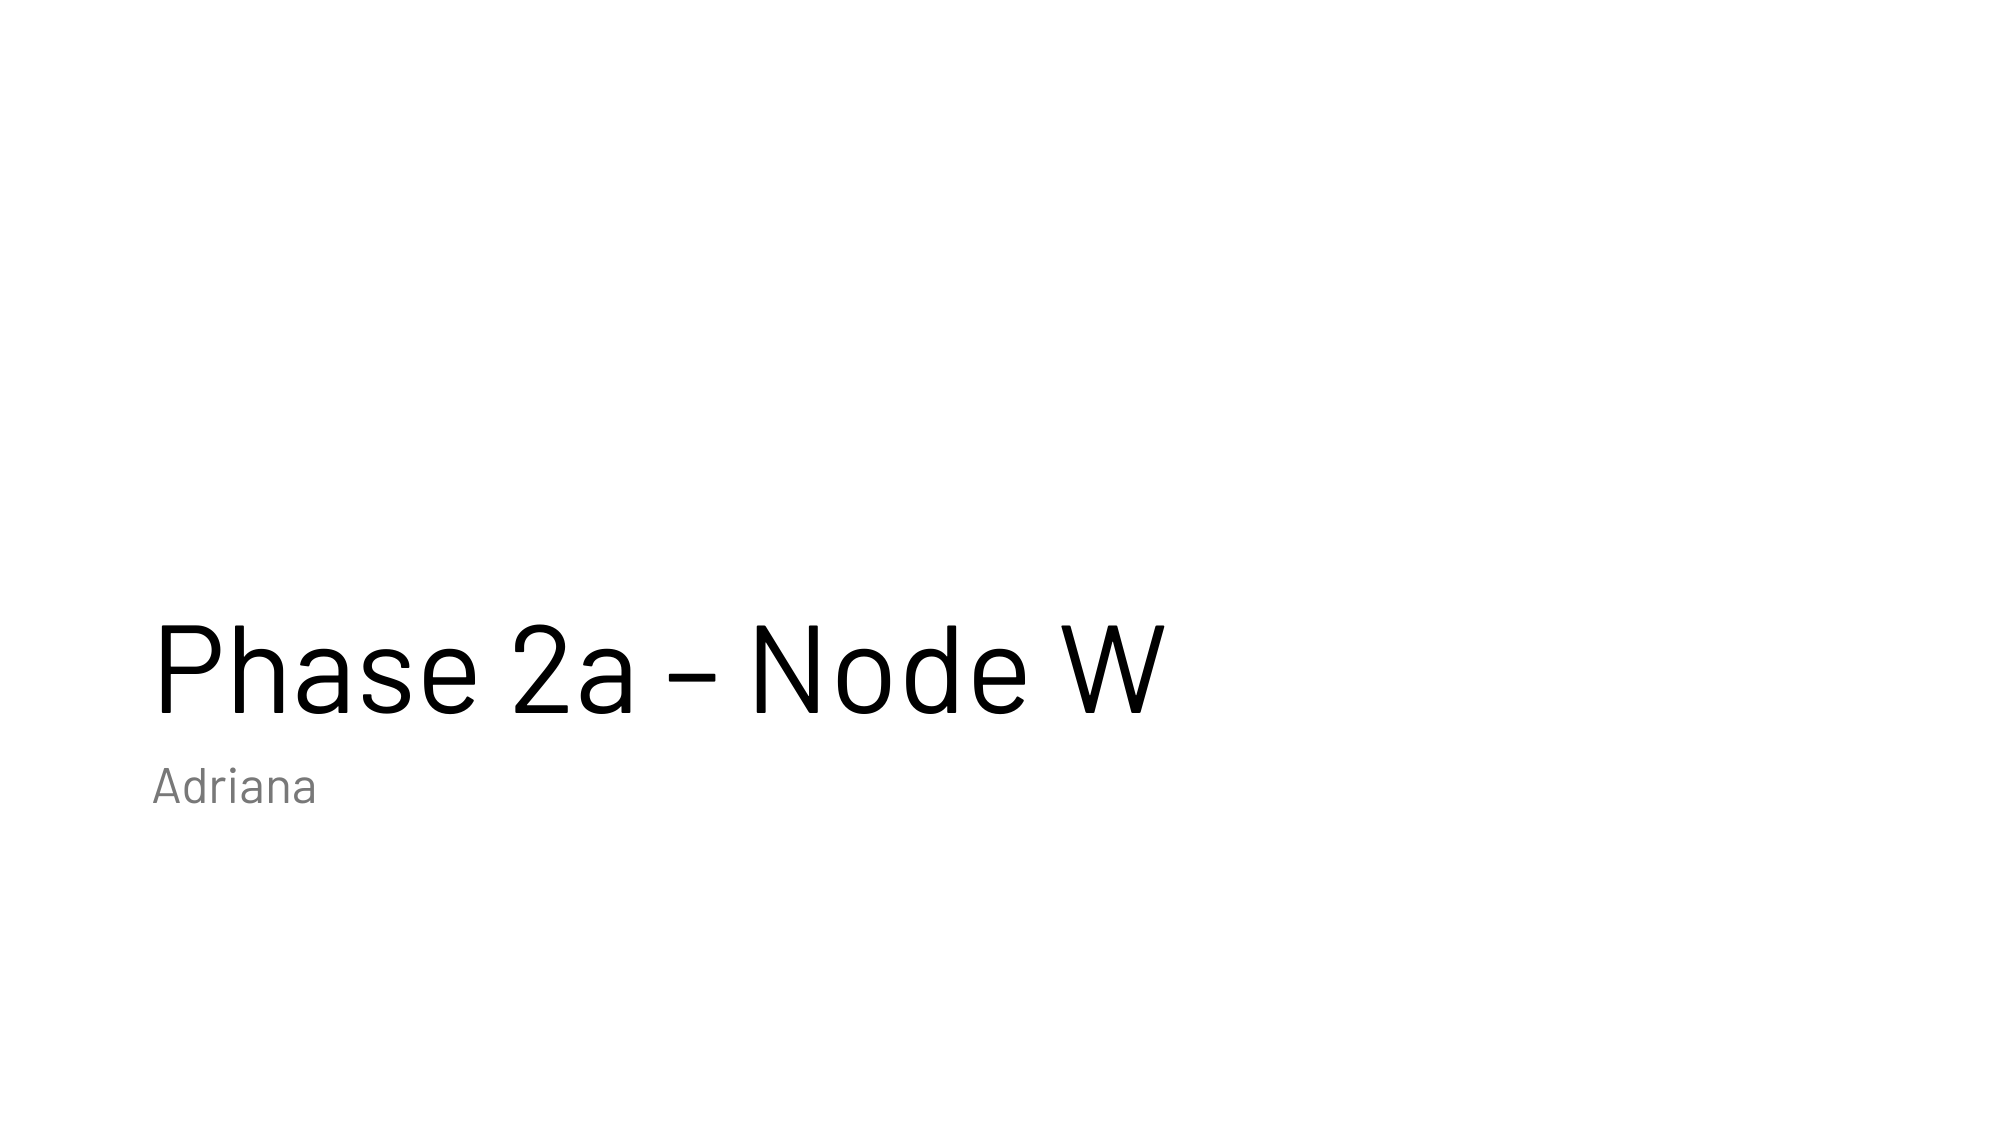

# Phase 2a – Node W
Adriana